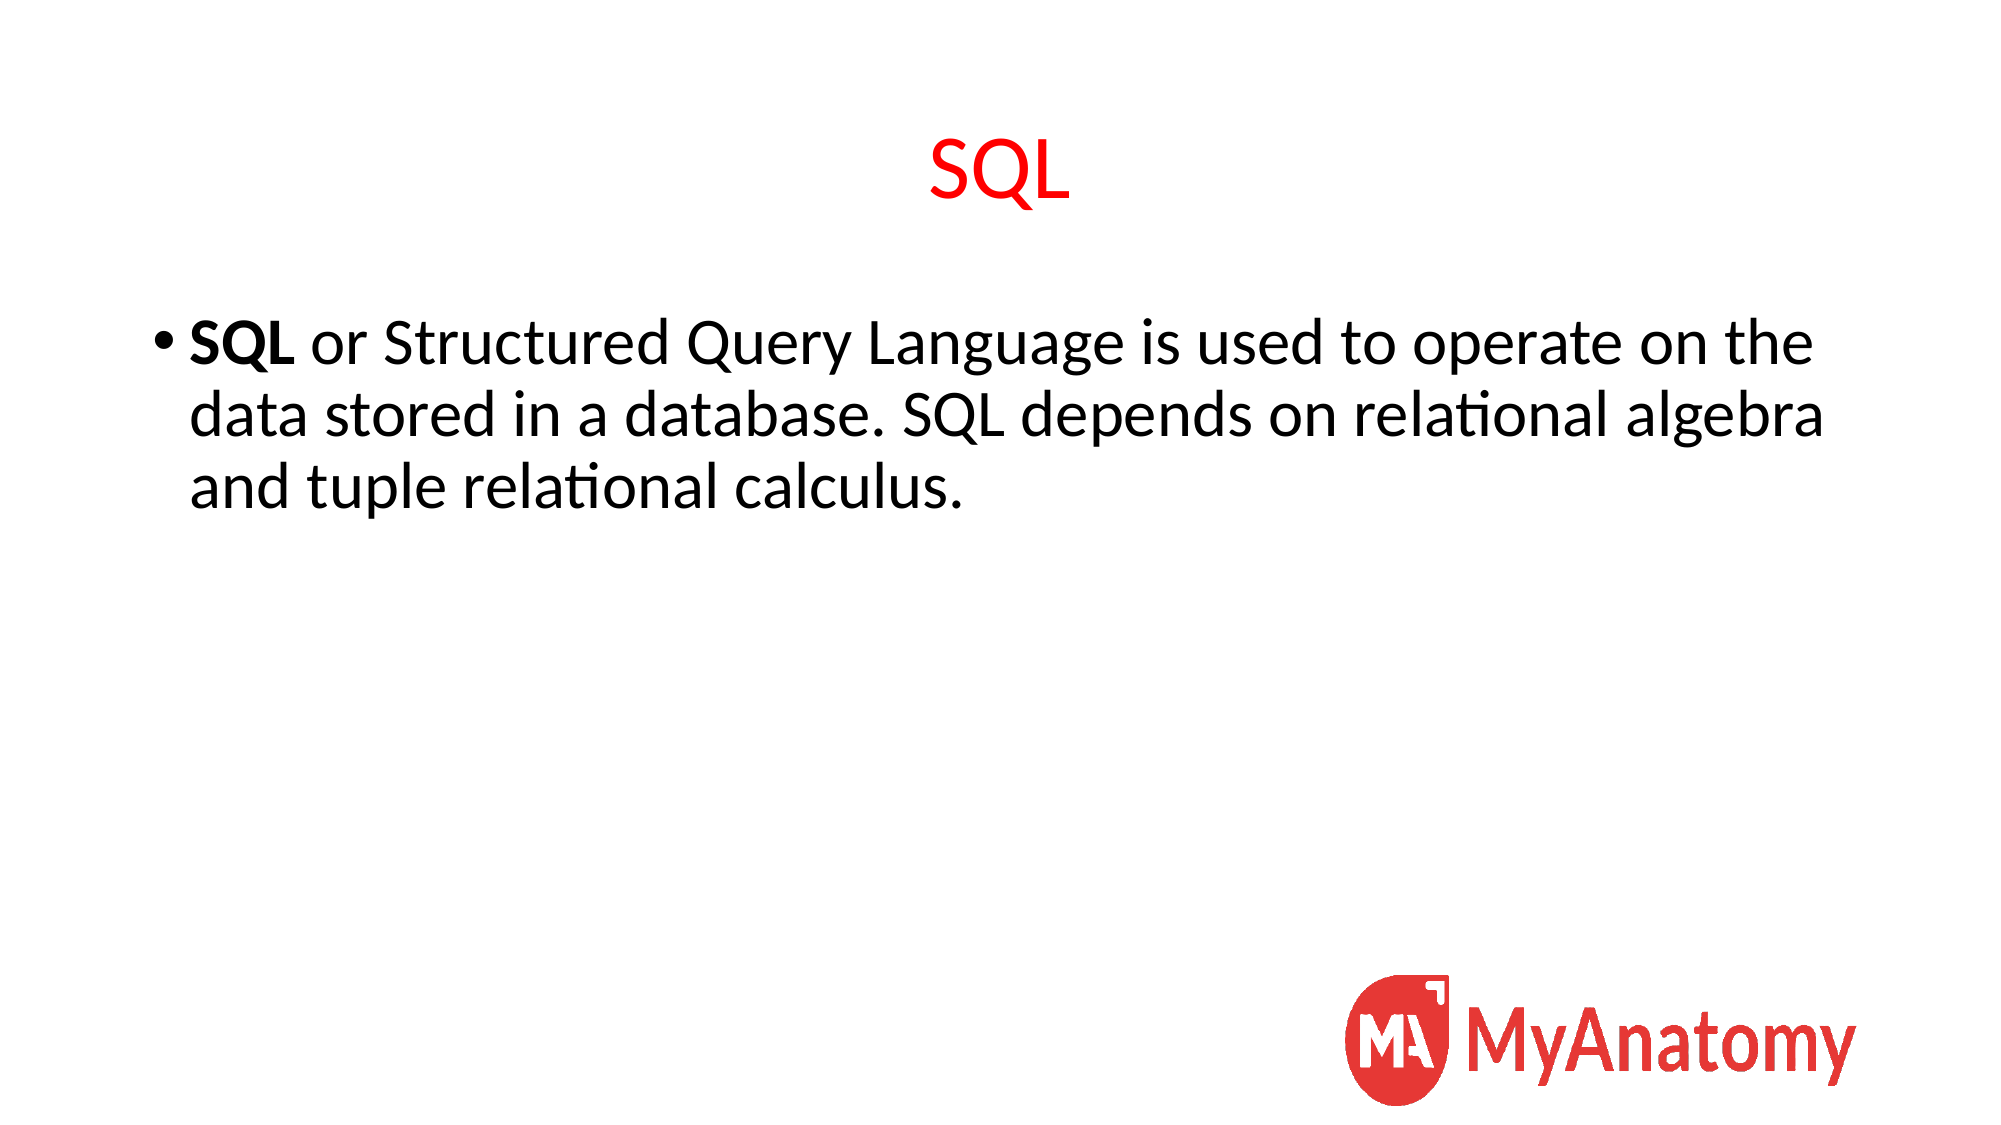

# SQL
SQL or Structured Query Language is used to operate on the data stored in a database. SQL depends on relational algebra and tuple relational calculus.